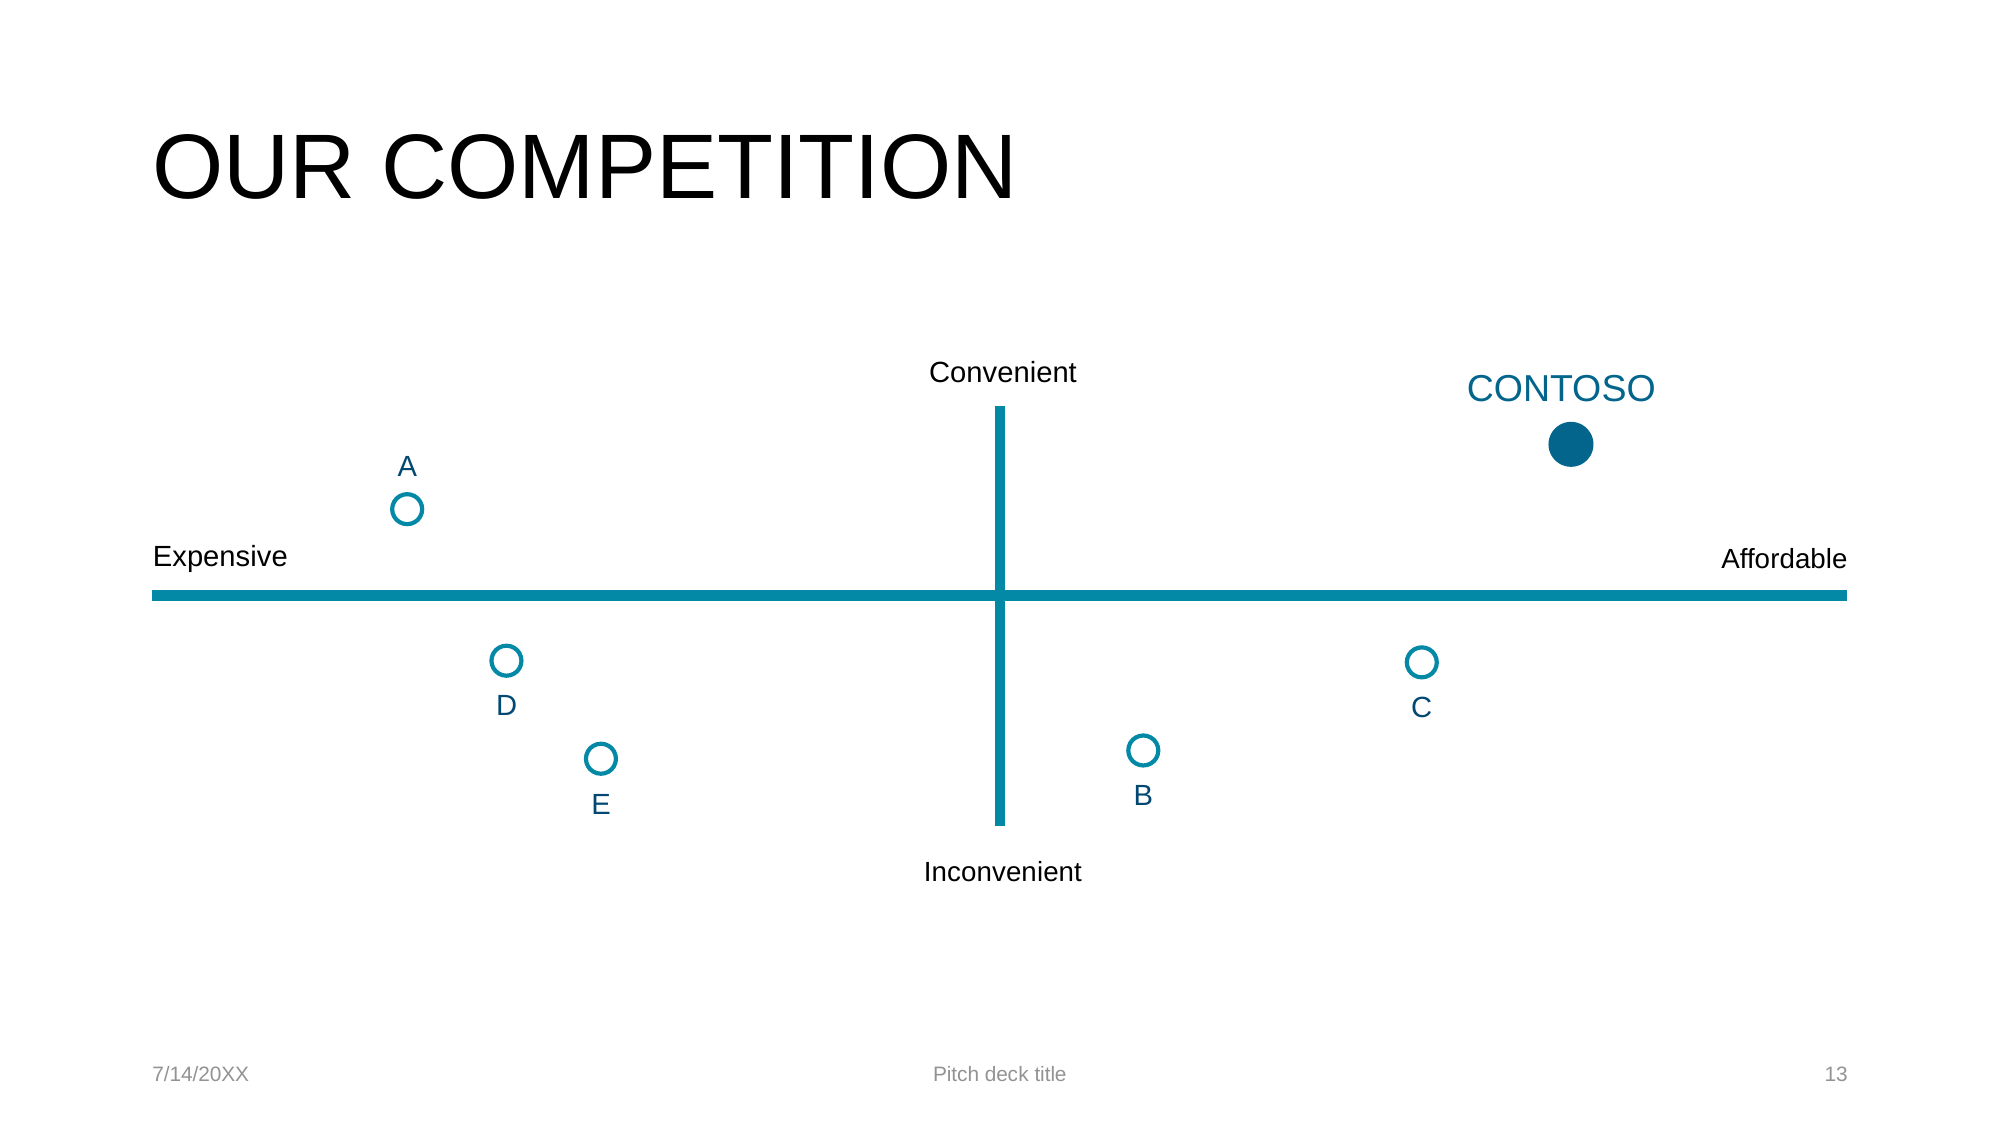

# OUR COMPETITION
Convenient
CONTOSO

A

Expensive
Affordable

D
C

B
E
Inconvenient
7/14/20XX
Pitch deck title
13